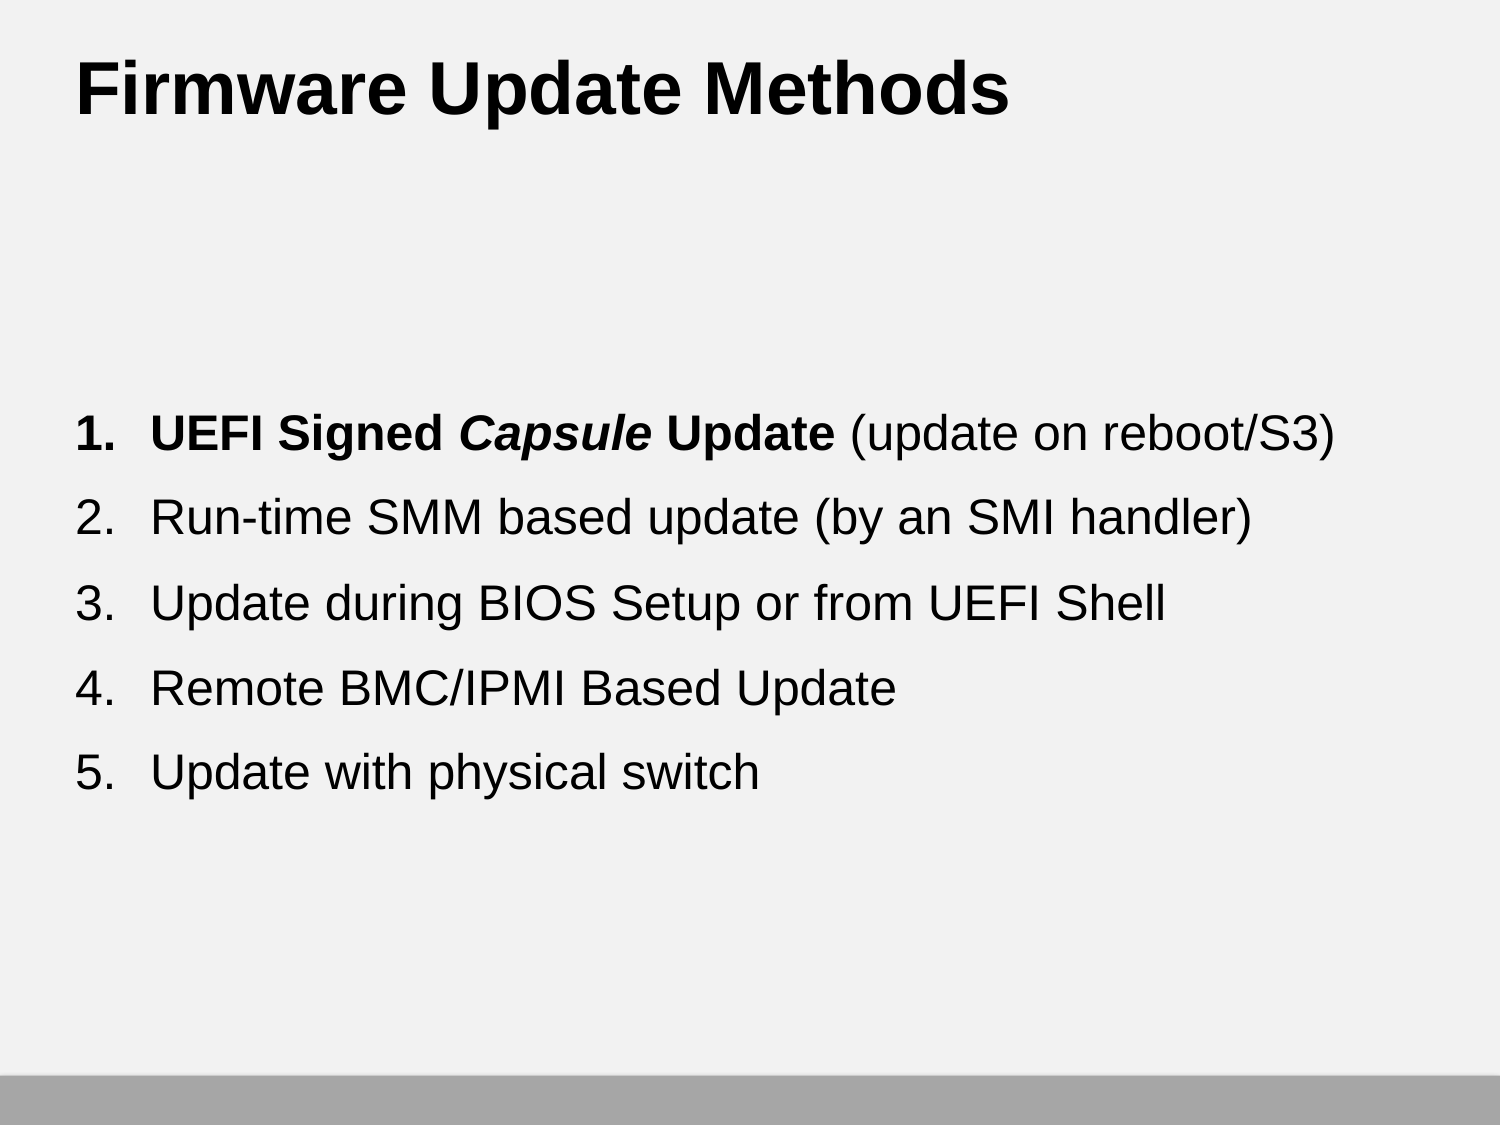

# Firmware Update Methods
UEFI Signed Capsule Update (update on reboot/S3)
Run-time SMM based update (by an SMI handler)
Update during BIOS Setup or from UEFI Shell
Remote BMC/IPMI Based Update
Update with physical switch